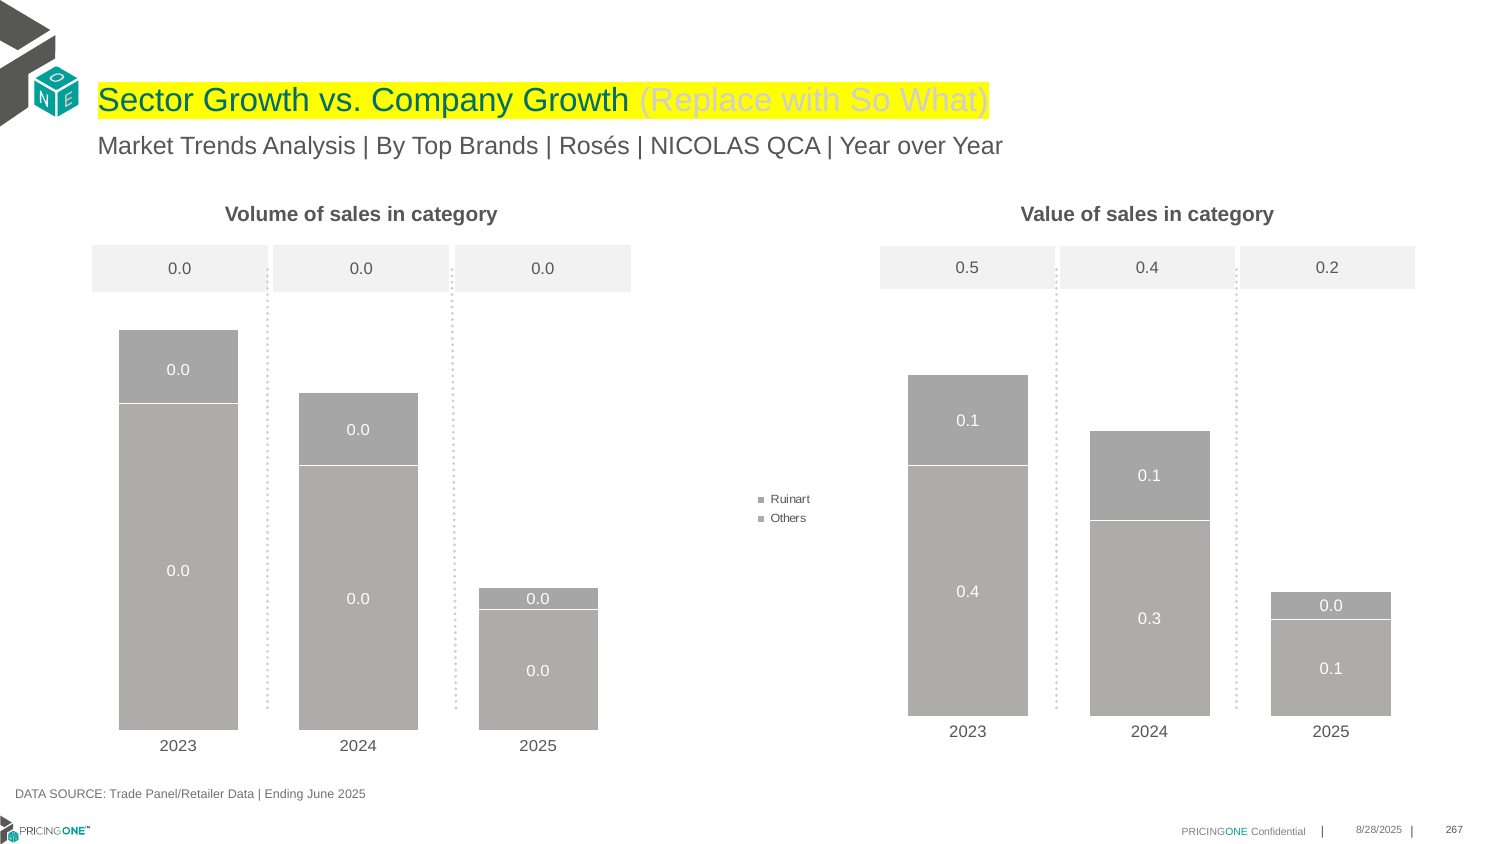

# Sector Growth vs. Company Growth (Replace with So What)
Market Trends Analysis | By Top Brands | Rosés | NICOLAS QCA | Year over Year
| Value of sales in category |  |  |
| --- | --- | --- |
| 0.5 | 0.4 | 0.2 |
| Volume of sales in category |  |  |
| --- | --- | --- |
| 0.0 | 0.0 | 0.0 |

### Chart

| Category | Others | Ruinart |
|---|---|---|
| 2023 | 0.359332 | 0.130515 |
| 2024 | 0.280585 | 0.128464 |
| 2025 | 0.137972 | 0.040791 |

### Chart

| Category | Others | Ruinart |
|---|---|---|
| 2023 | 0.004528 | 0.001023 |
| 2024 | 0.003664 | 0.001013 |
| 2025 | 0.001672 | 0.000315 |
DATA SOURCE: Trade Panel/Retailer Data | Ending June 2025

8/28/2025
267